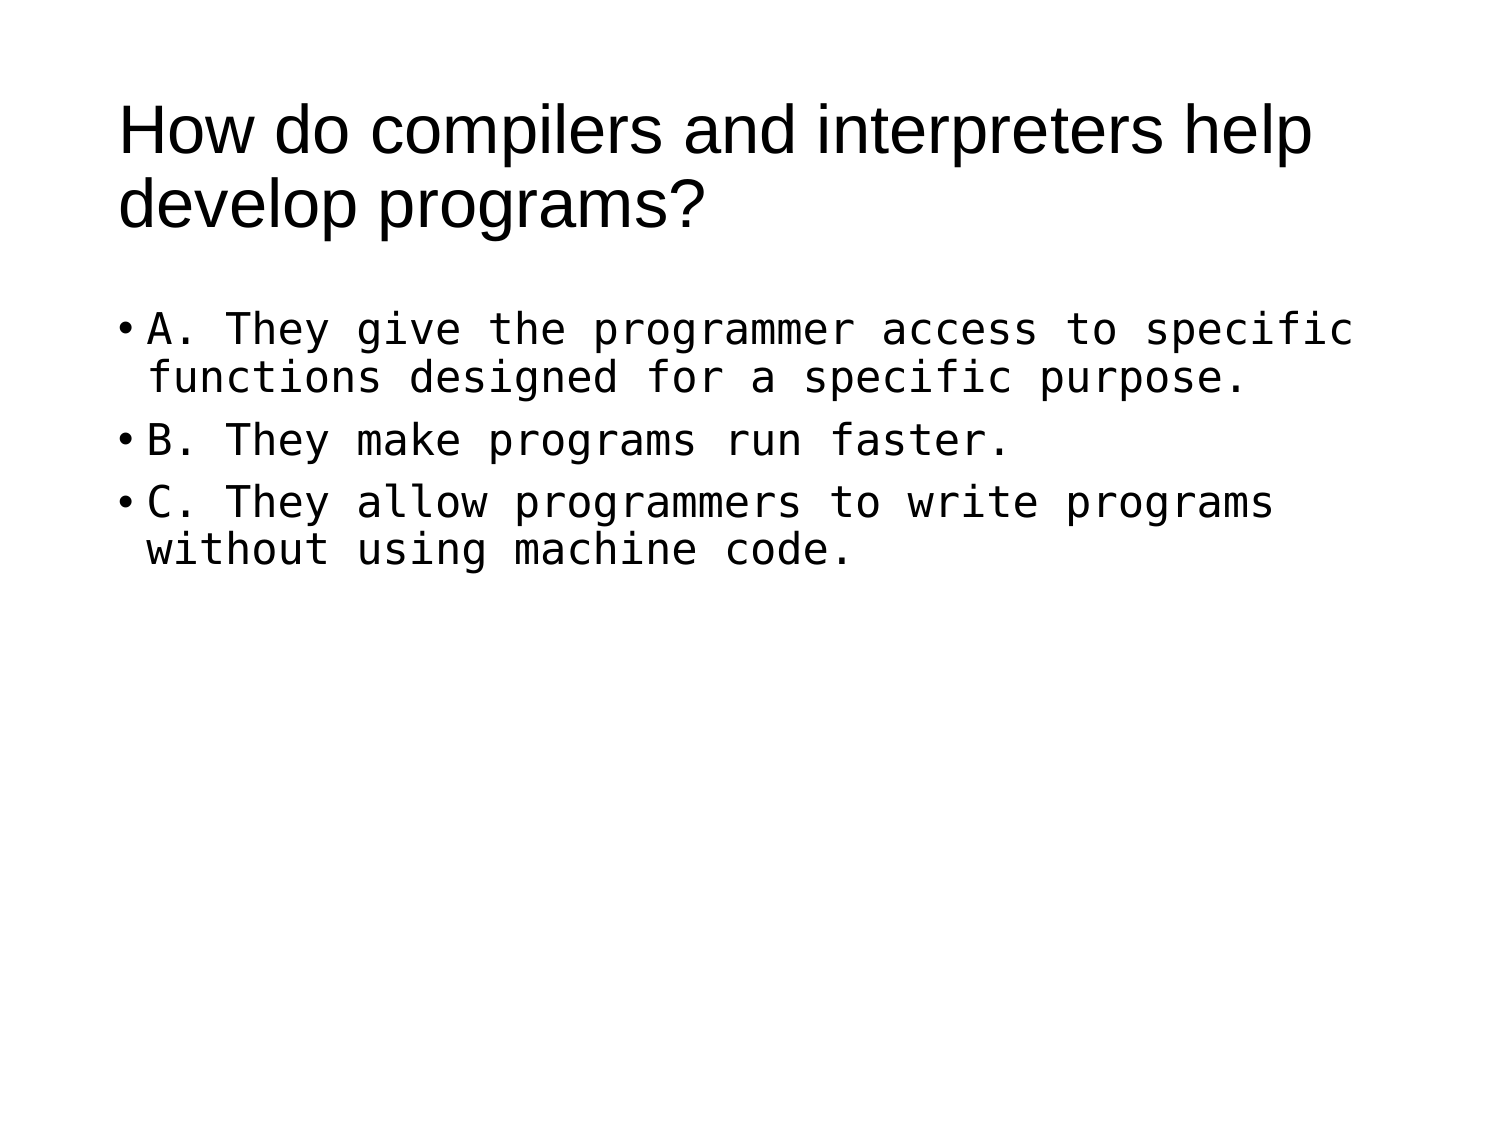

# How do compilers and interpreters help develop programs?
A. They give the programmer access to specific functions designed for a specific purpose.
B. They make programs run faster.
C. They allow programmers to write programs without using machine code.